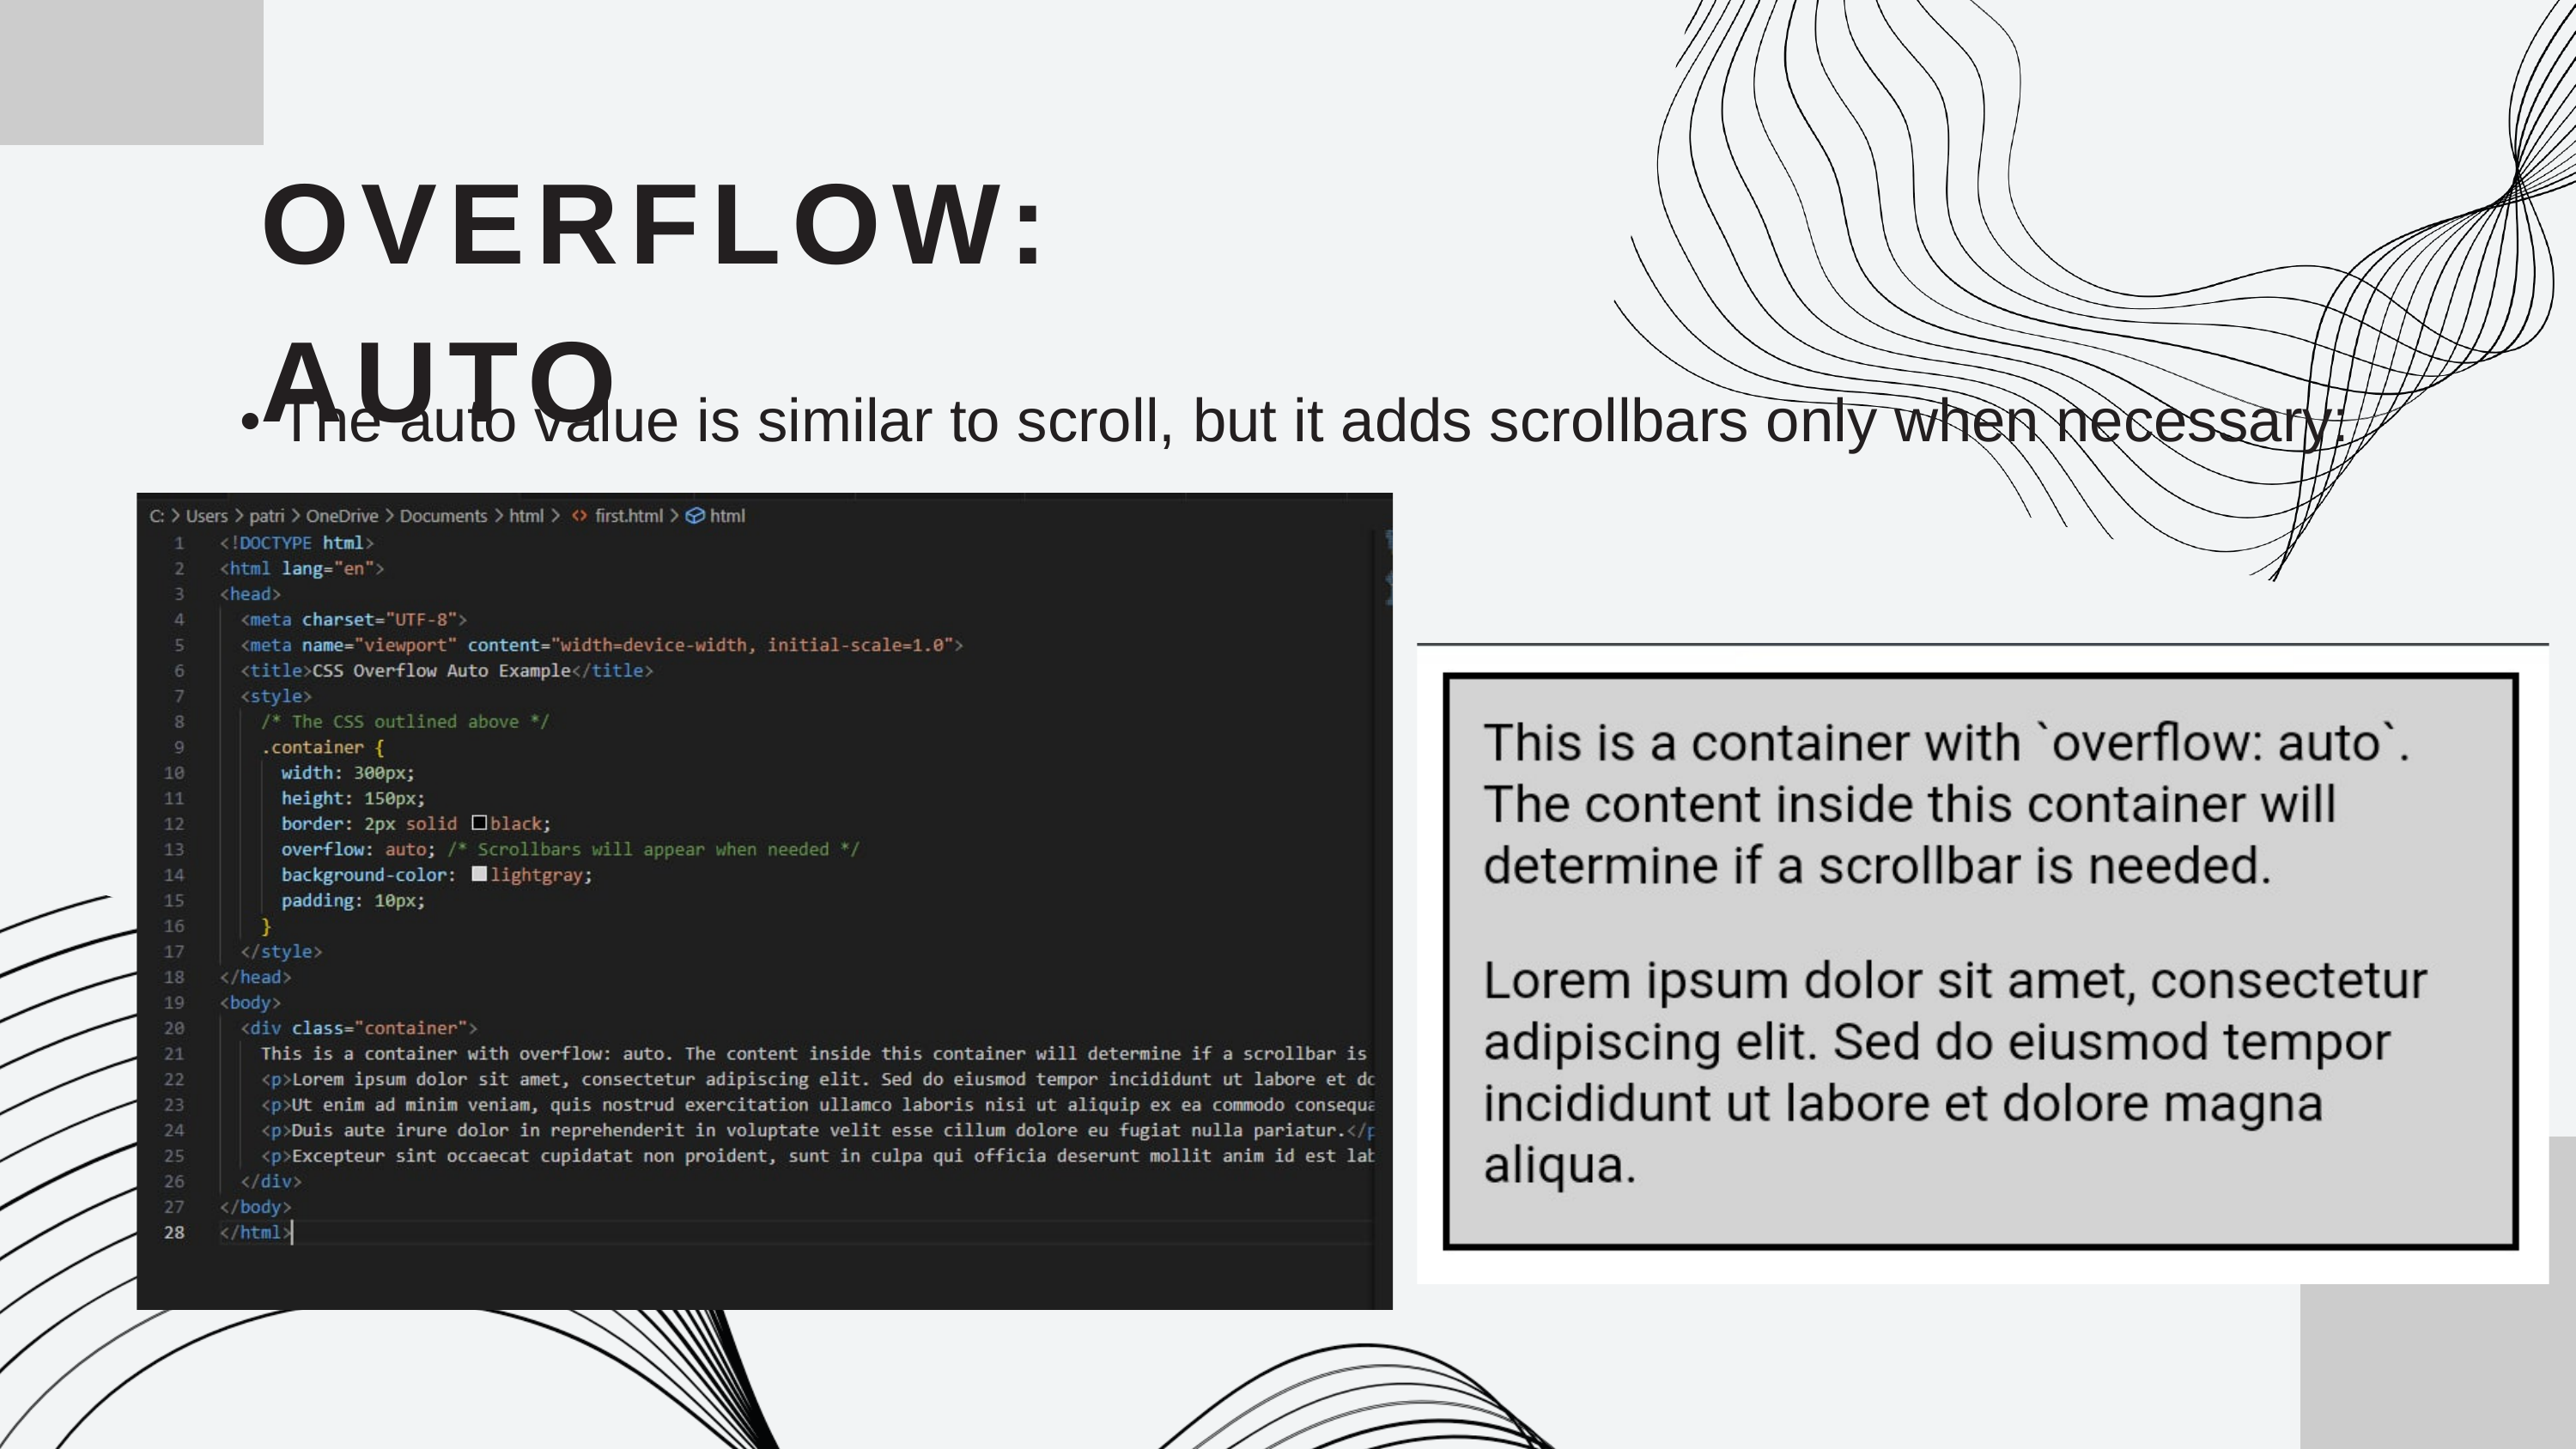

OVERFLOW: AUTO
• The auto value is similar to scroll, but it adds scrollbars only when necessary: